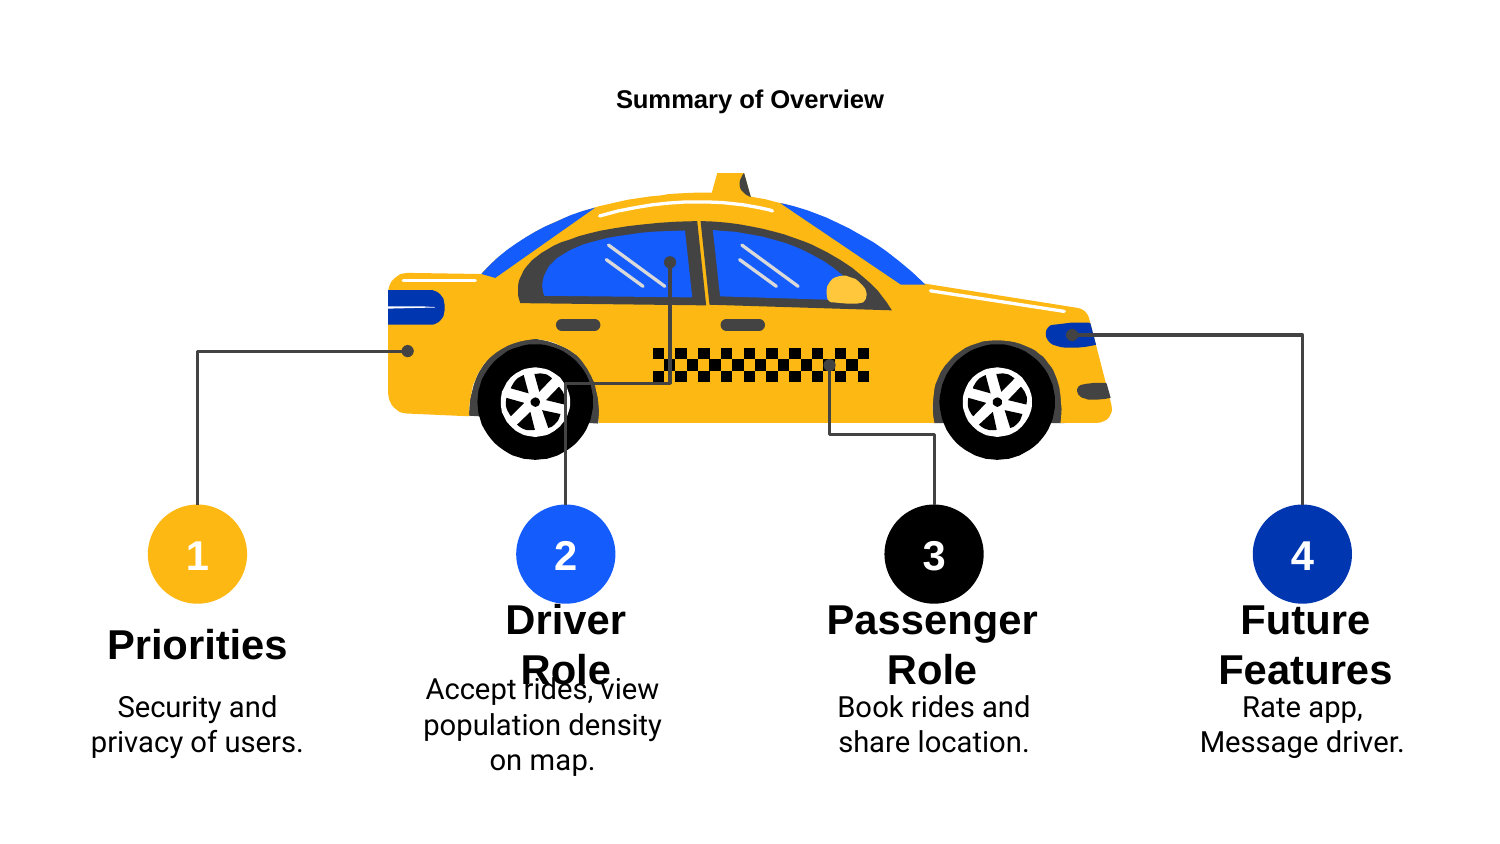

# Summary of Overview

1
Priorities
Security and privacy of users.
2
Driver Role
Accept rides, view population density on map.
3
Passenger Role
Book rides and share location.
4
Future Features
Rate app, Message driver.